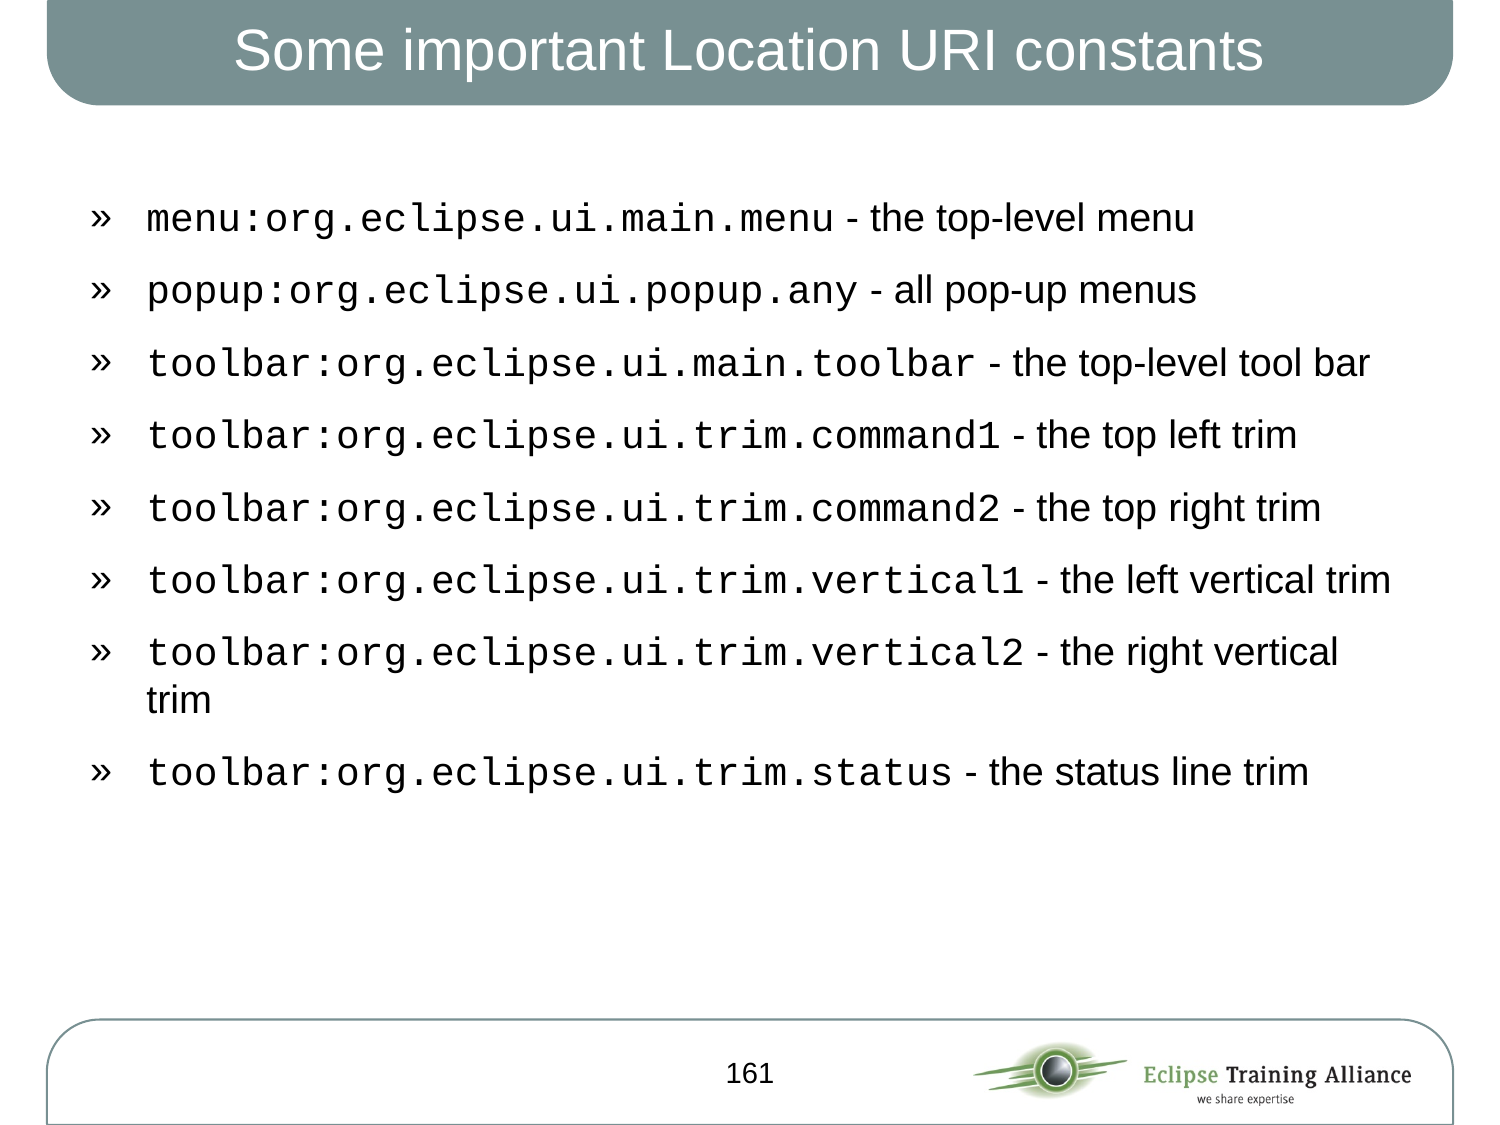

# Some important Location URI constants
menu:org.eclipse.ui.main.menu - the top-level menu
popup:org.eclipse.ui.popup.any - all pop-up menus
toolbar:org.eclipse.ui.main.toolbar - the top-level tool bar
toolbar:org.eclipse.ui.trim.command1 - the top left trim
toolbar:org.eclipse.ui.trim.command2 - the top right trim
toolbar:org.eclipse.ui.trim.vertical1 - the left vertical trim
toolbar:org.eclipse.ui.trim.vertical2 - the right vertical trim
toolbar:org.eclipse.ui.trim.status - the status line trim